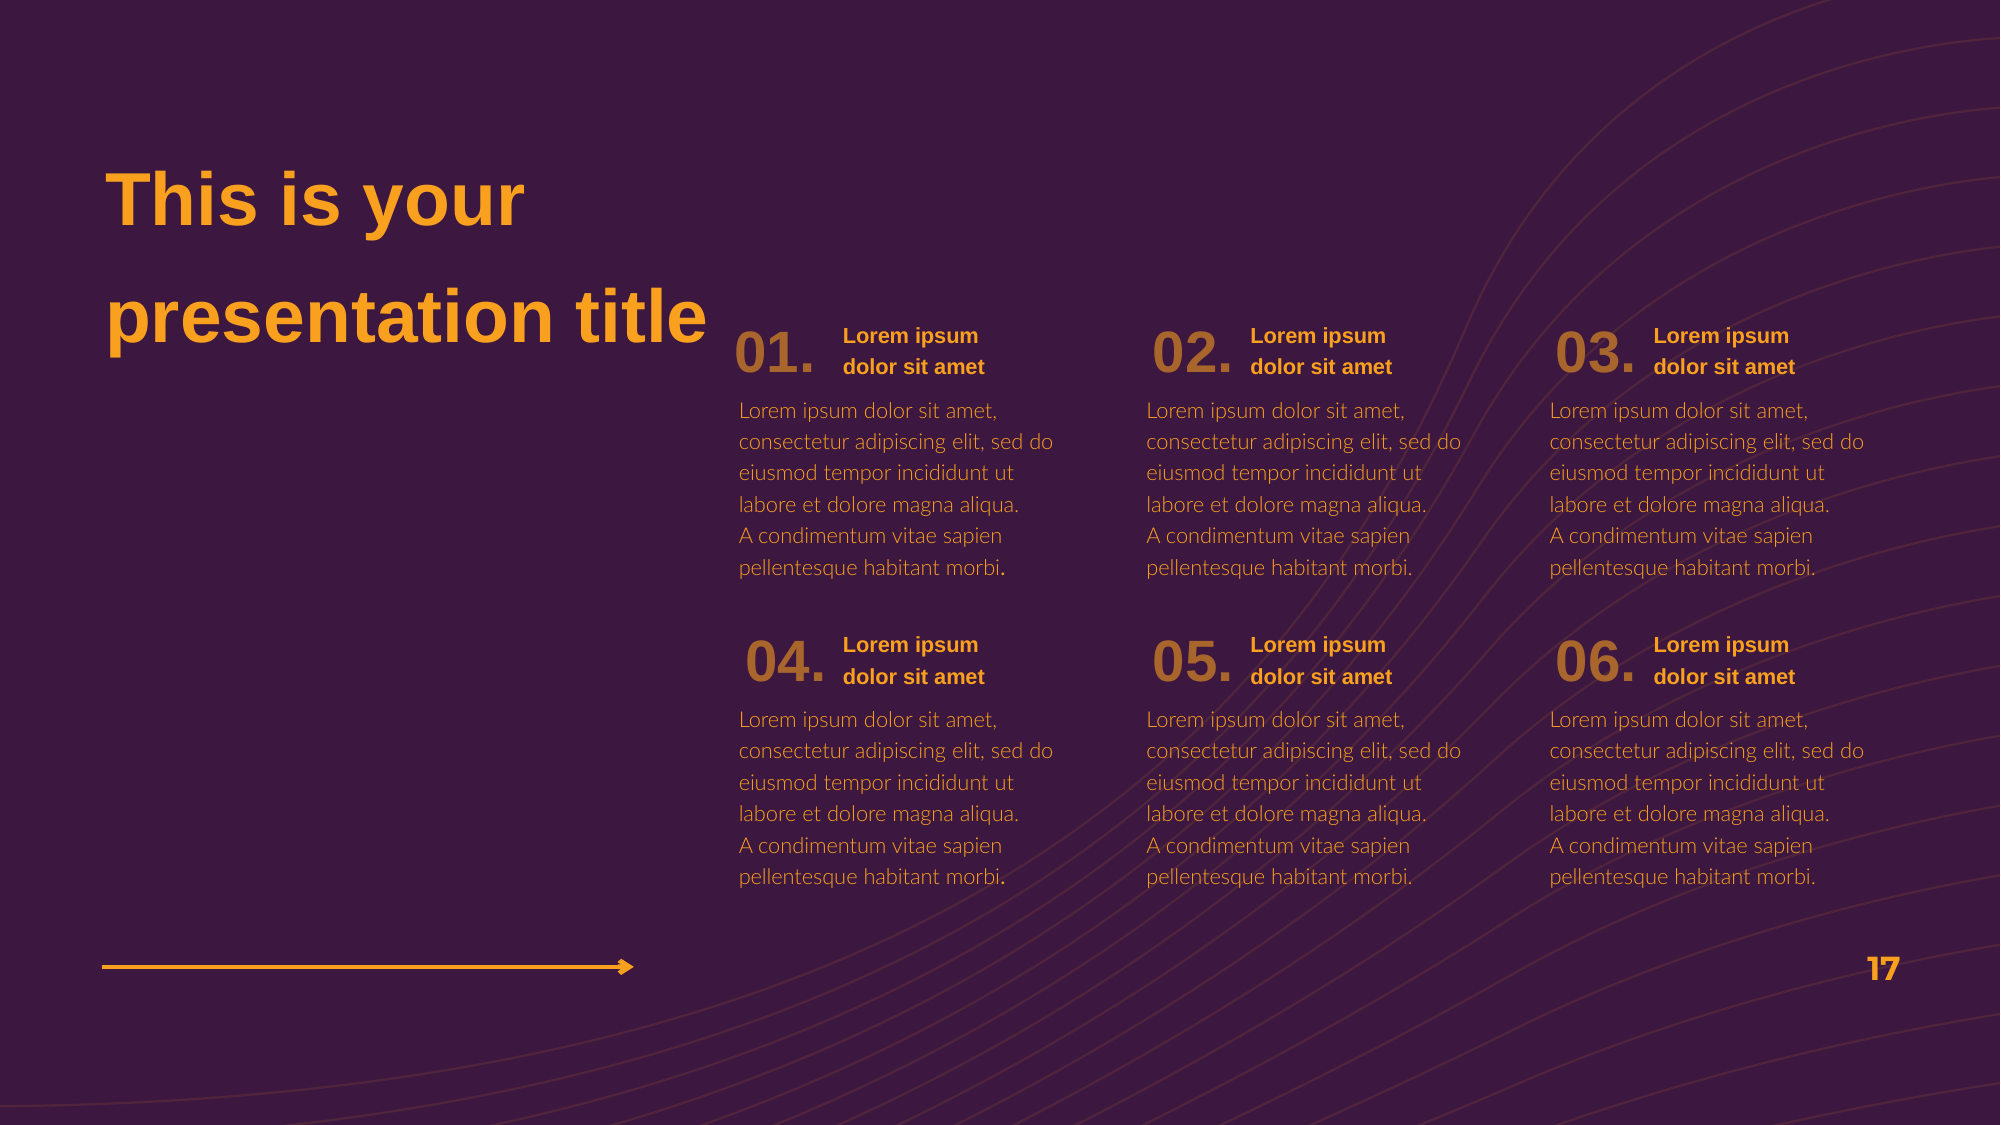

This is your
presentation title
01.
02.
03.
Lorem ipsum
dolor sit amet
Lorem ipsum
dolor sit amet
Lorem ipsum
dolor sit amet
Lorem ipsum dolor sit amet, consectetur adipiscing elit, sed do eiusmod tempor incididunt ut labore et dolore magna aliqua.
A condimentum vitae sapien pellentesque habitant morbi.
Lorem ipsum dolor sit amet, consectetur adipiscing elit, sed do eiusmod tempor incididunt ut labore et dolore magna aliqua.
A condimentum vitae sapien pellentesque habitant morbi.
Lorem ipsum dolor sit amet, consectetur adipiscing elit, sed do eiusmod tempor incididunt ut labore et dolore magna aliqua.
A condimentum vitae sapien pellentesque habitant morbi.
04.
05.
06.
Lorem ipsum
dolor sit amet
Lorem ipsum
dolor sit amet
Lorem ipsum
dolor sit amet
Lorem ipsum dolor sit amet, consectetur adipiscing elit, sed do eiusmod tempor incididunt ut labore et dolore magna aliqua.
A condimentum vitae sapien pellentesque habitant morbi.
Lorem ipsum dolor sit amet, consectetur adipiscing elit, sed do eiusmod tempor incididunt ut labore et dolore magna aliqua.
A condimentum vitae sapien pellentesque habitant morbi.
Lorem ipsum dolor sit amet, consectetur adipiscing elit, sed do eiusmod tempor incididunt ut labore et dolore magna aliqua.
A condimentum vitae sapien pellentesque habitant morbi.